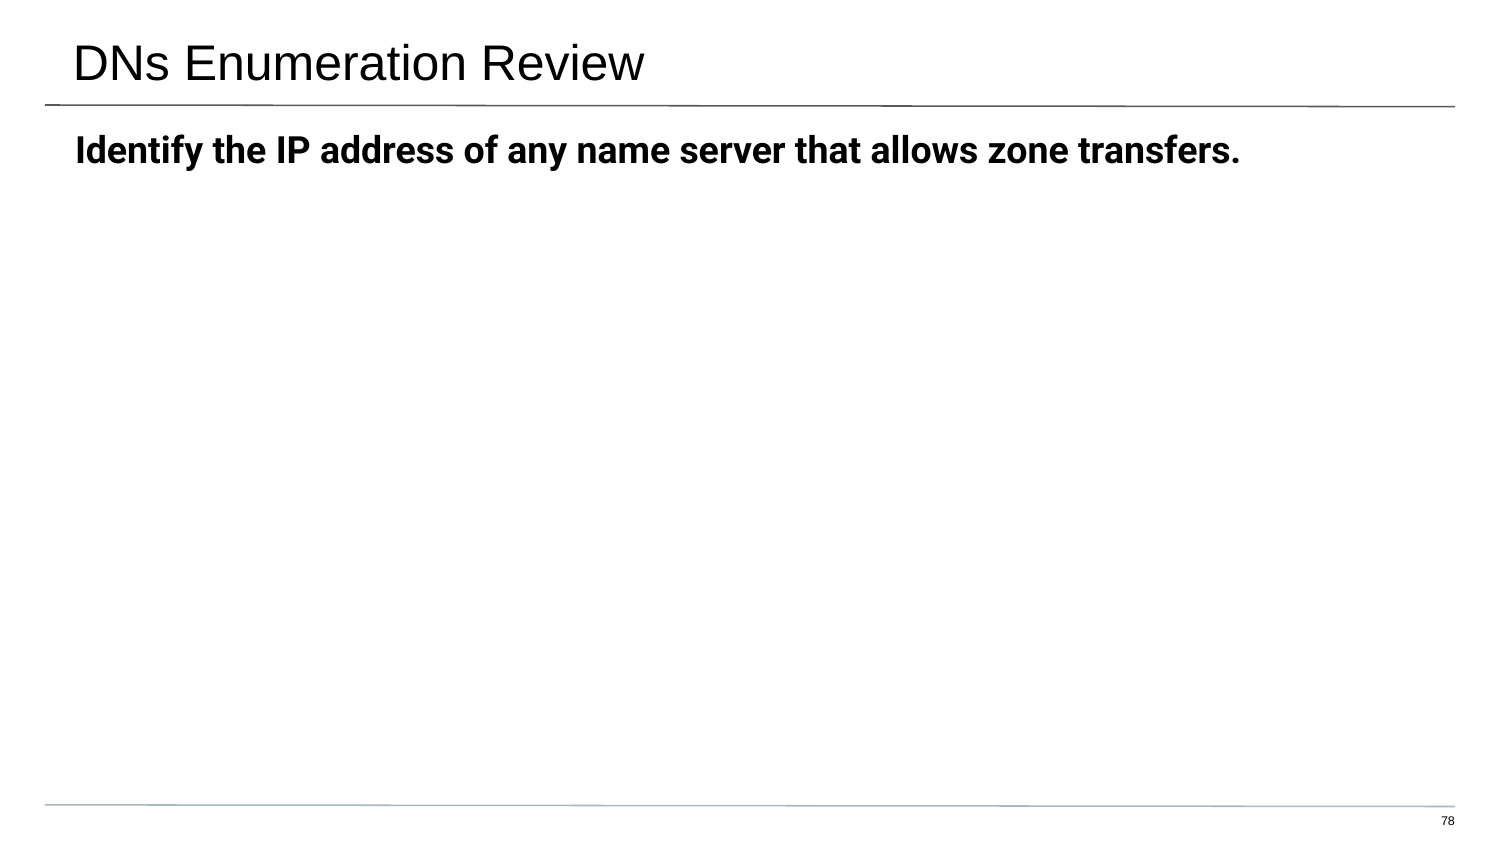

# DNs Enumeration Review
Identify the IP address of any name server that allows zone transfers.

78